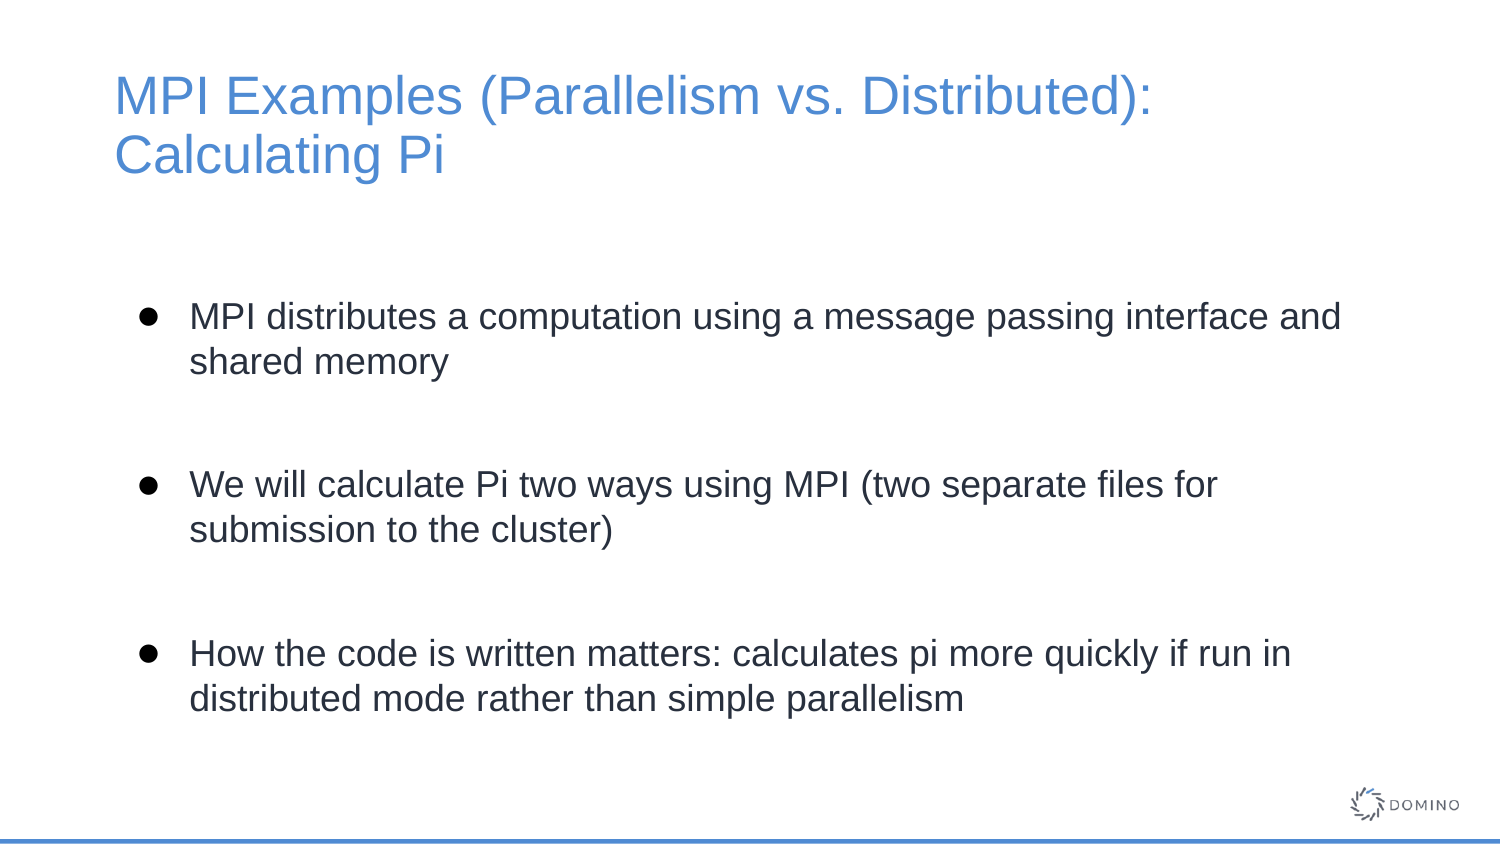

# MPI Examples (Parallelism vs. Distributed): Calculating Pi

MPI distributes a computation using a message passing interface and shared memory

We will calculate Pi two ways using MPI (two separate files for submission to the cluster)

How the code is written matters: calculates pi more quickly if run in distributed mode rather than simple parallelism